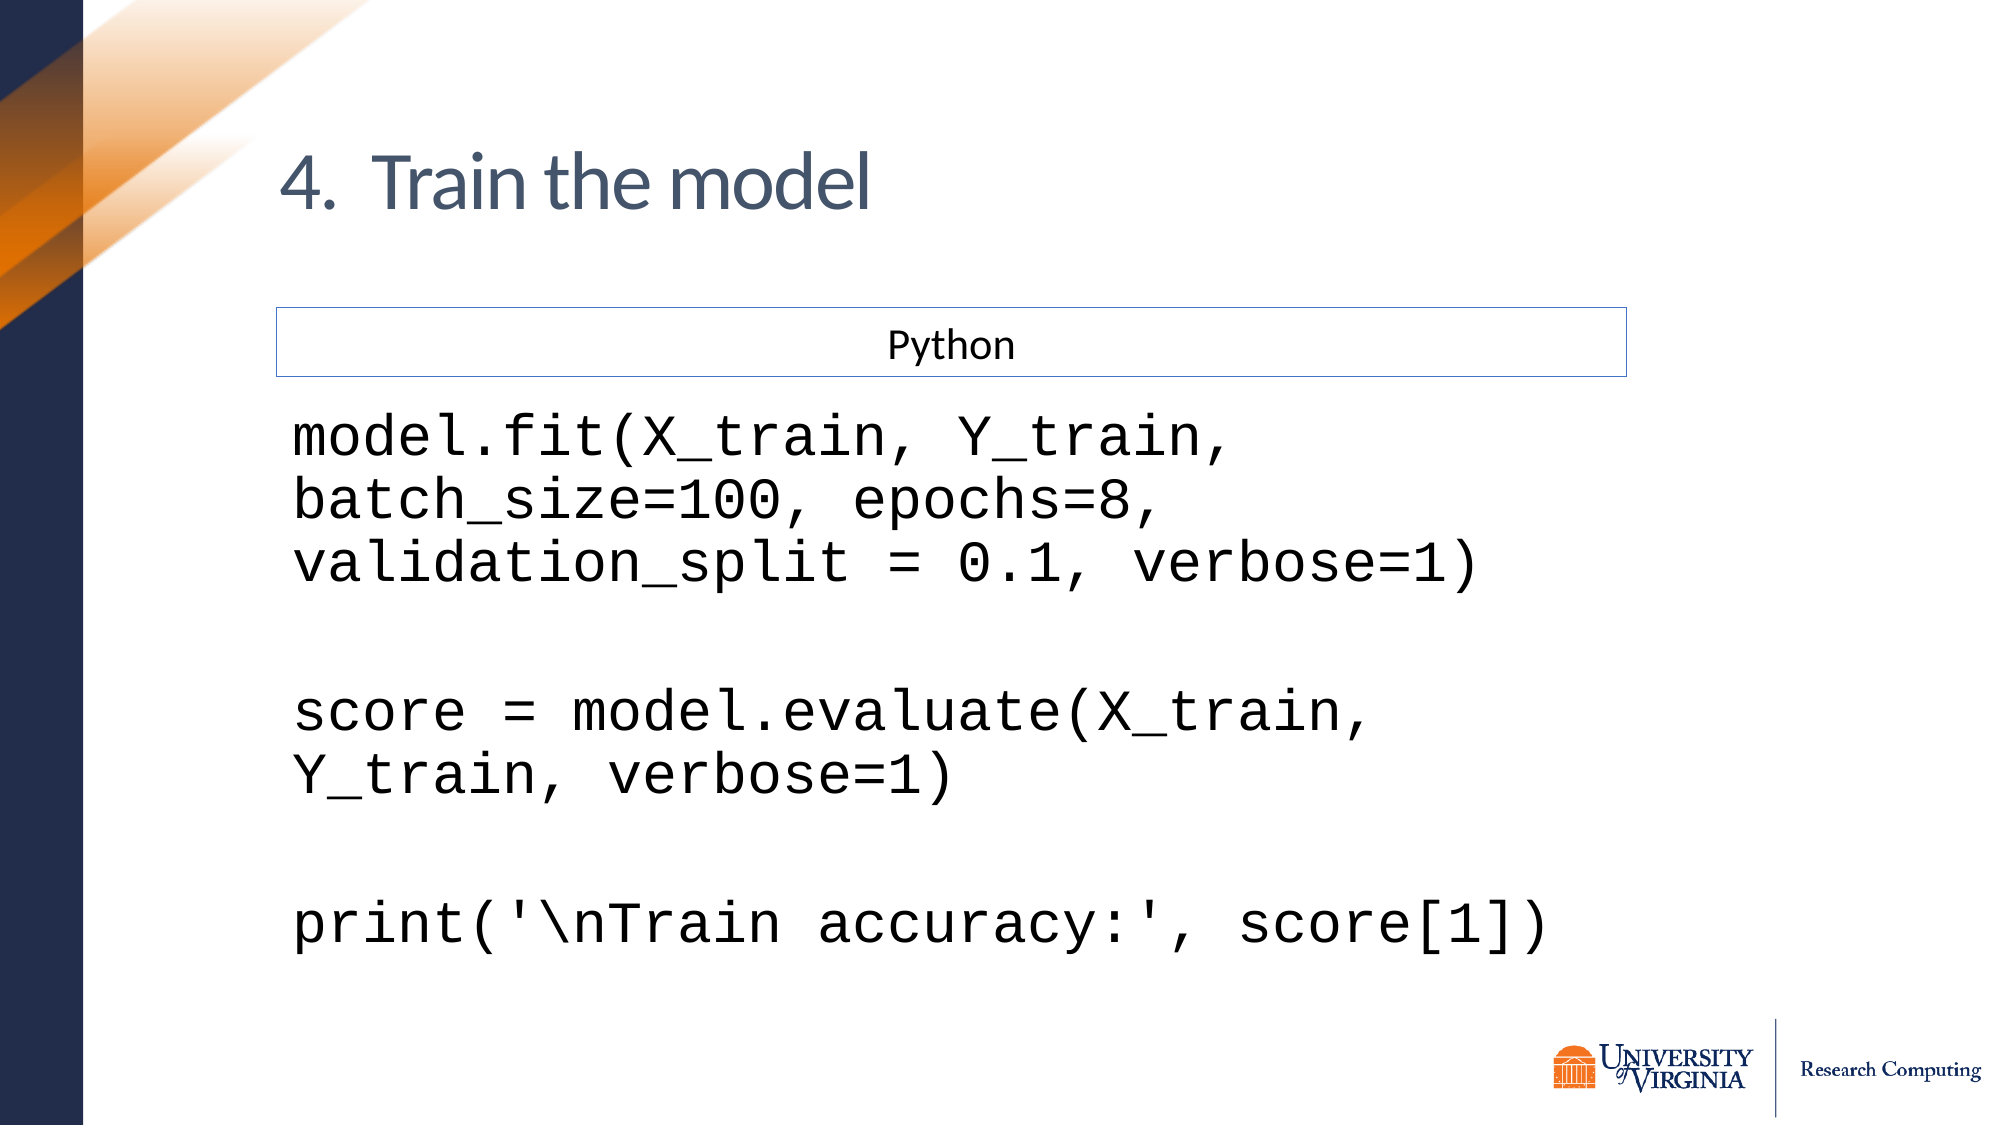

# 4.  Train the model
model.fit(X_train, Y_train, batch_size=100, epochs=8, validation_split = 0.1, verbose=1)

score = model.evaluate(X_train, Y_train, verbose=1)

print('\nTrain accuracy:', score[1])